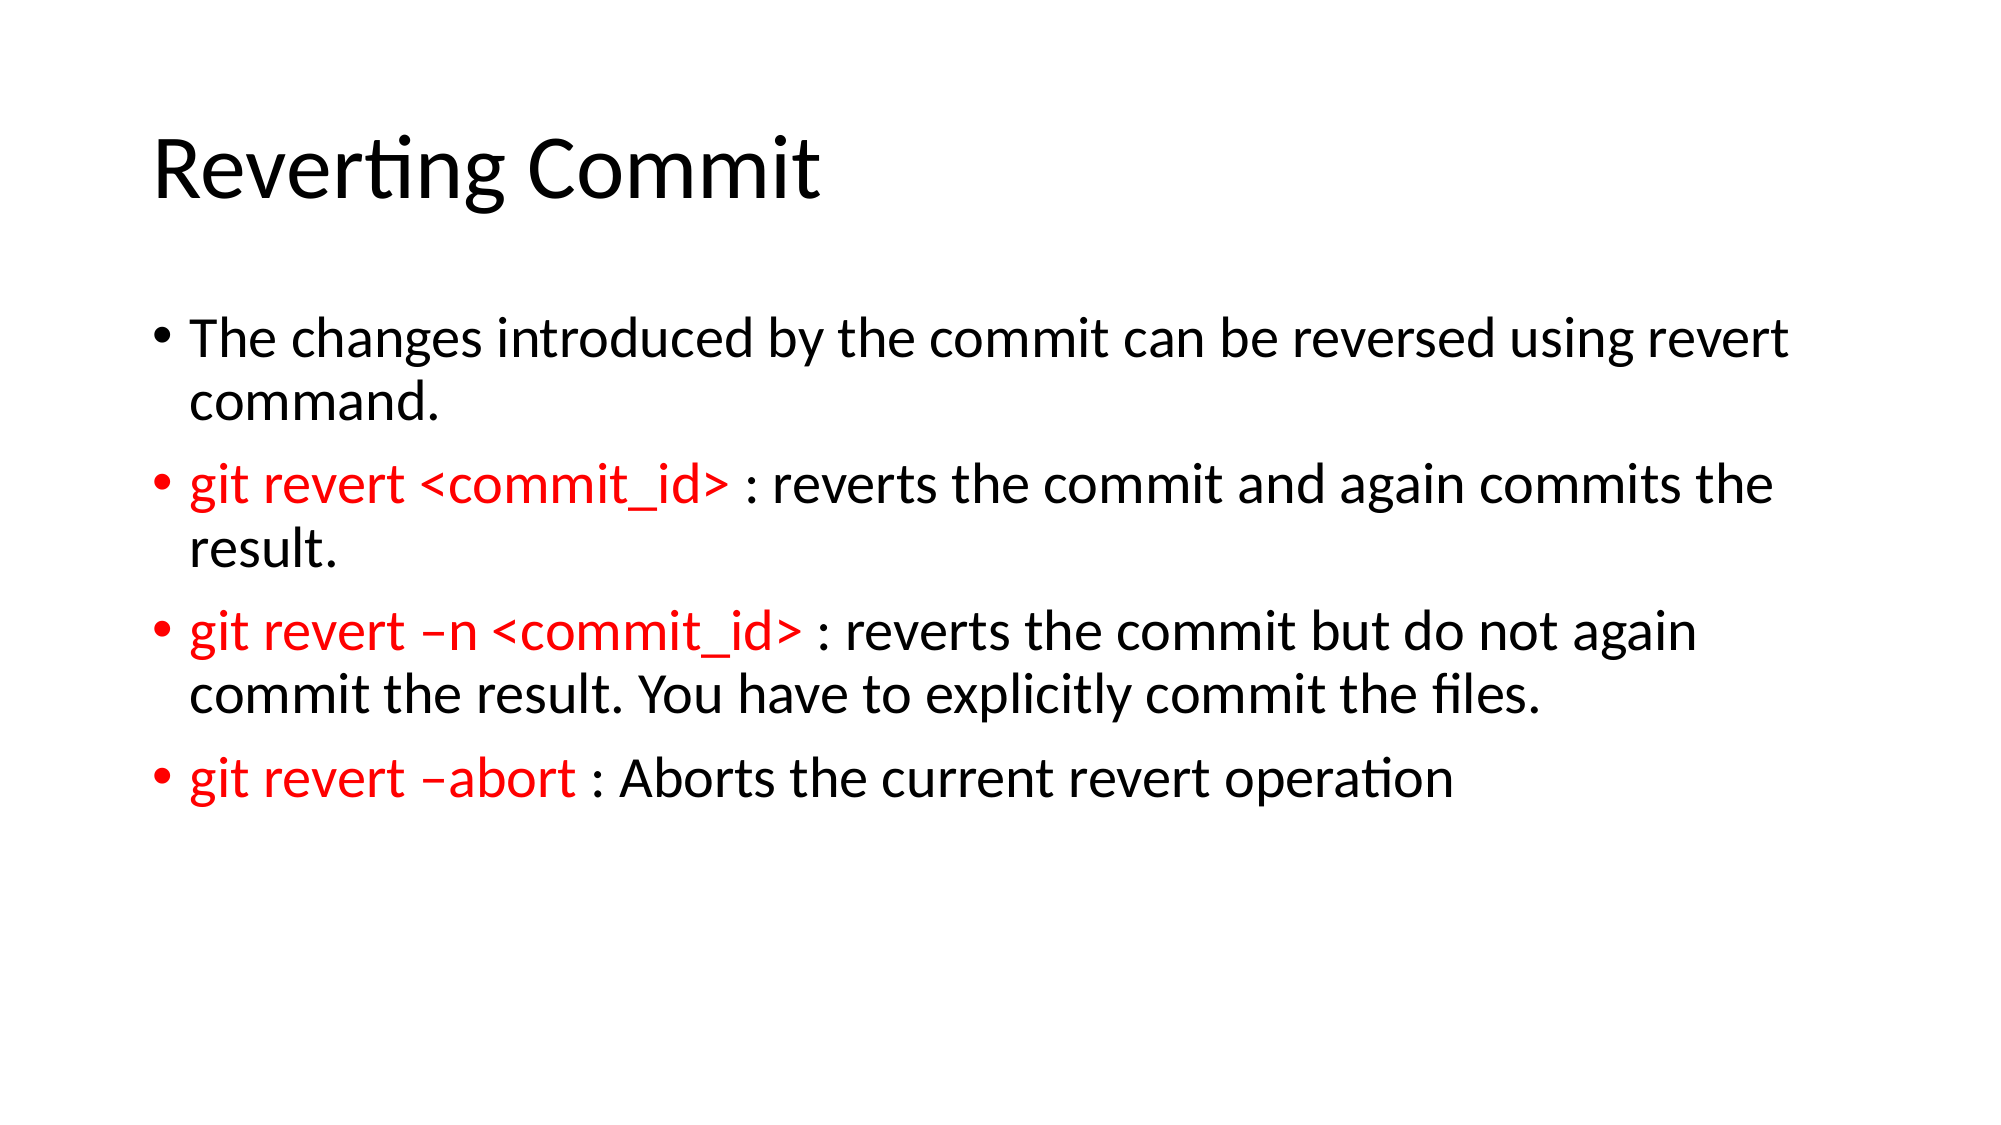

# Reverting Commit
The changes introduced by the commit can be reversed using revert command.
git revert <commit_id> : reverts the commit and again commits the result.
git revert –n <commit_id> : reverts the commit but do not again commit the result. You have to explicitly commit the files.
git revert –abort : Aborts the current revert operation